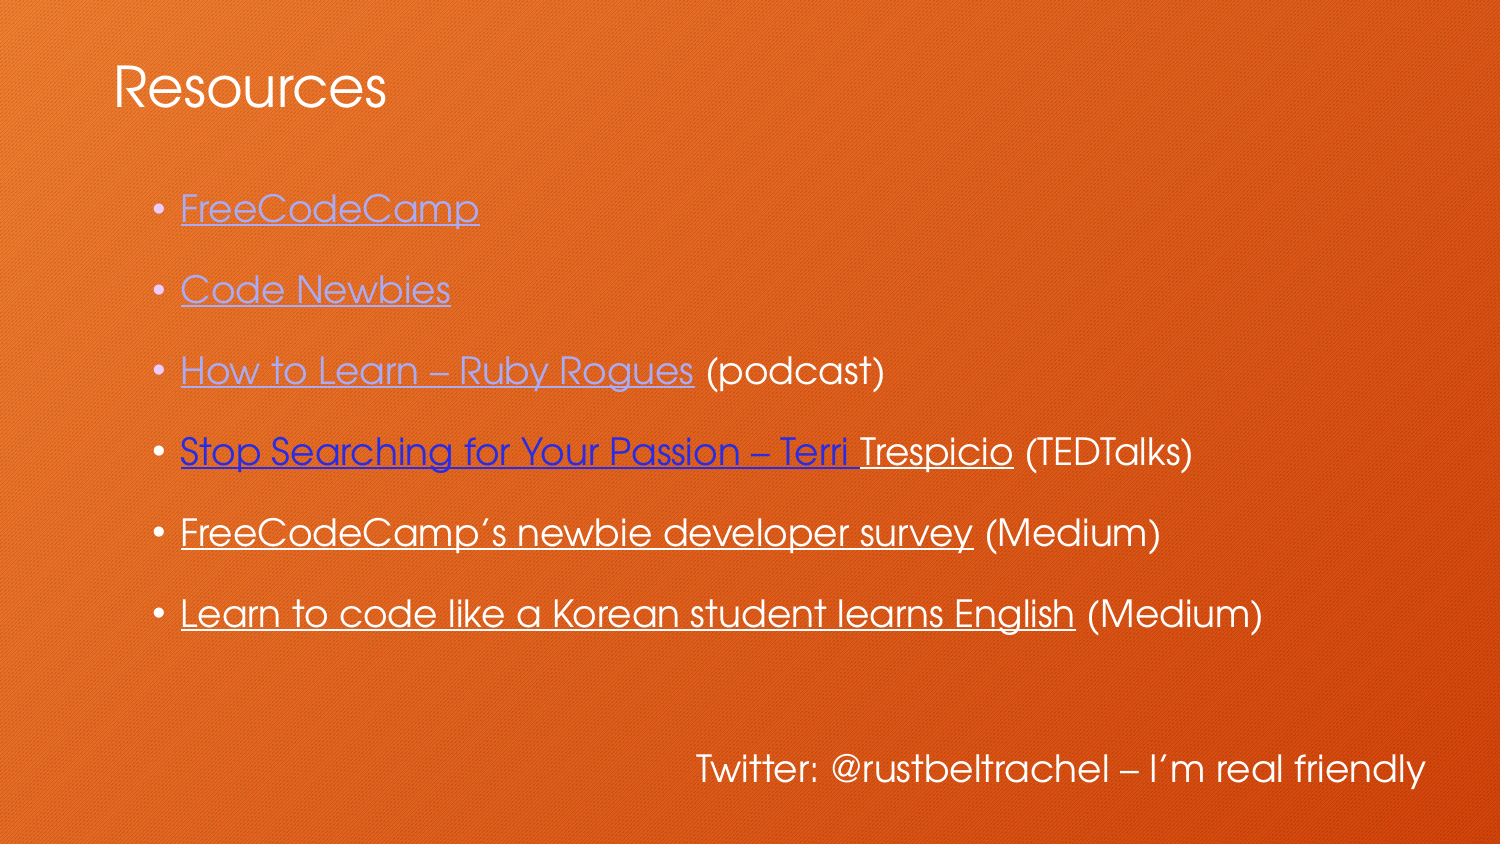

# Resources
FreeCodeCamp

Code Newbies

How to Learn – Ruby Rogues (podcast)

Stop Searching for Your Passion – Terri Trespicio (TEDTalks)

FreeCodeCamp’s newbie developer survey (Medium)

Learn to code like a Korean student learns English (Medium)

Twitter: @rustbeltrachel – I’m real friendly